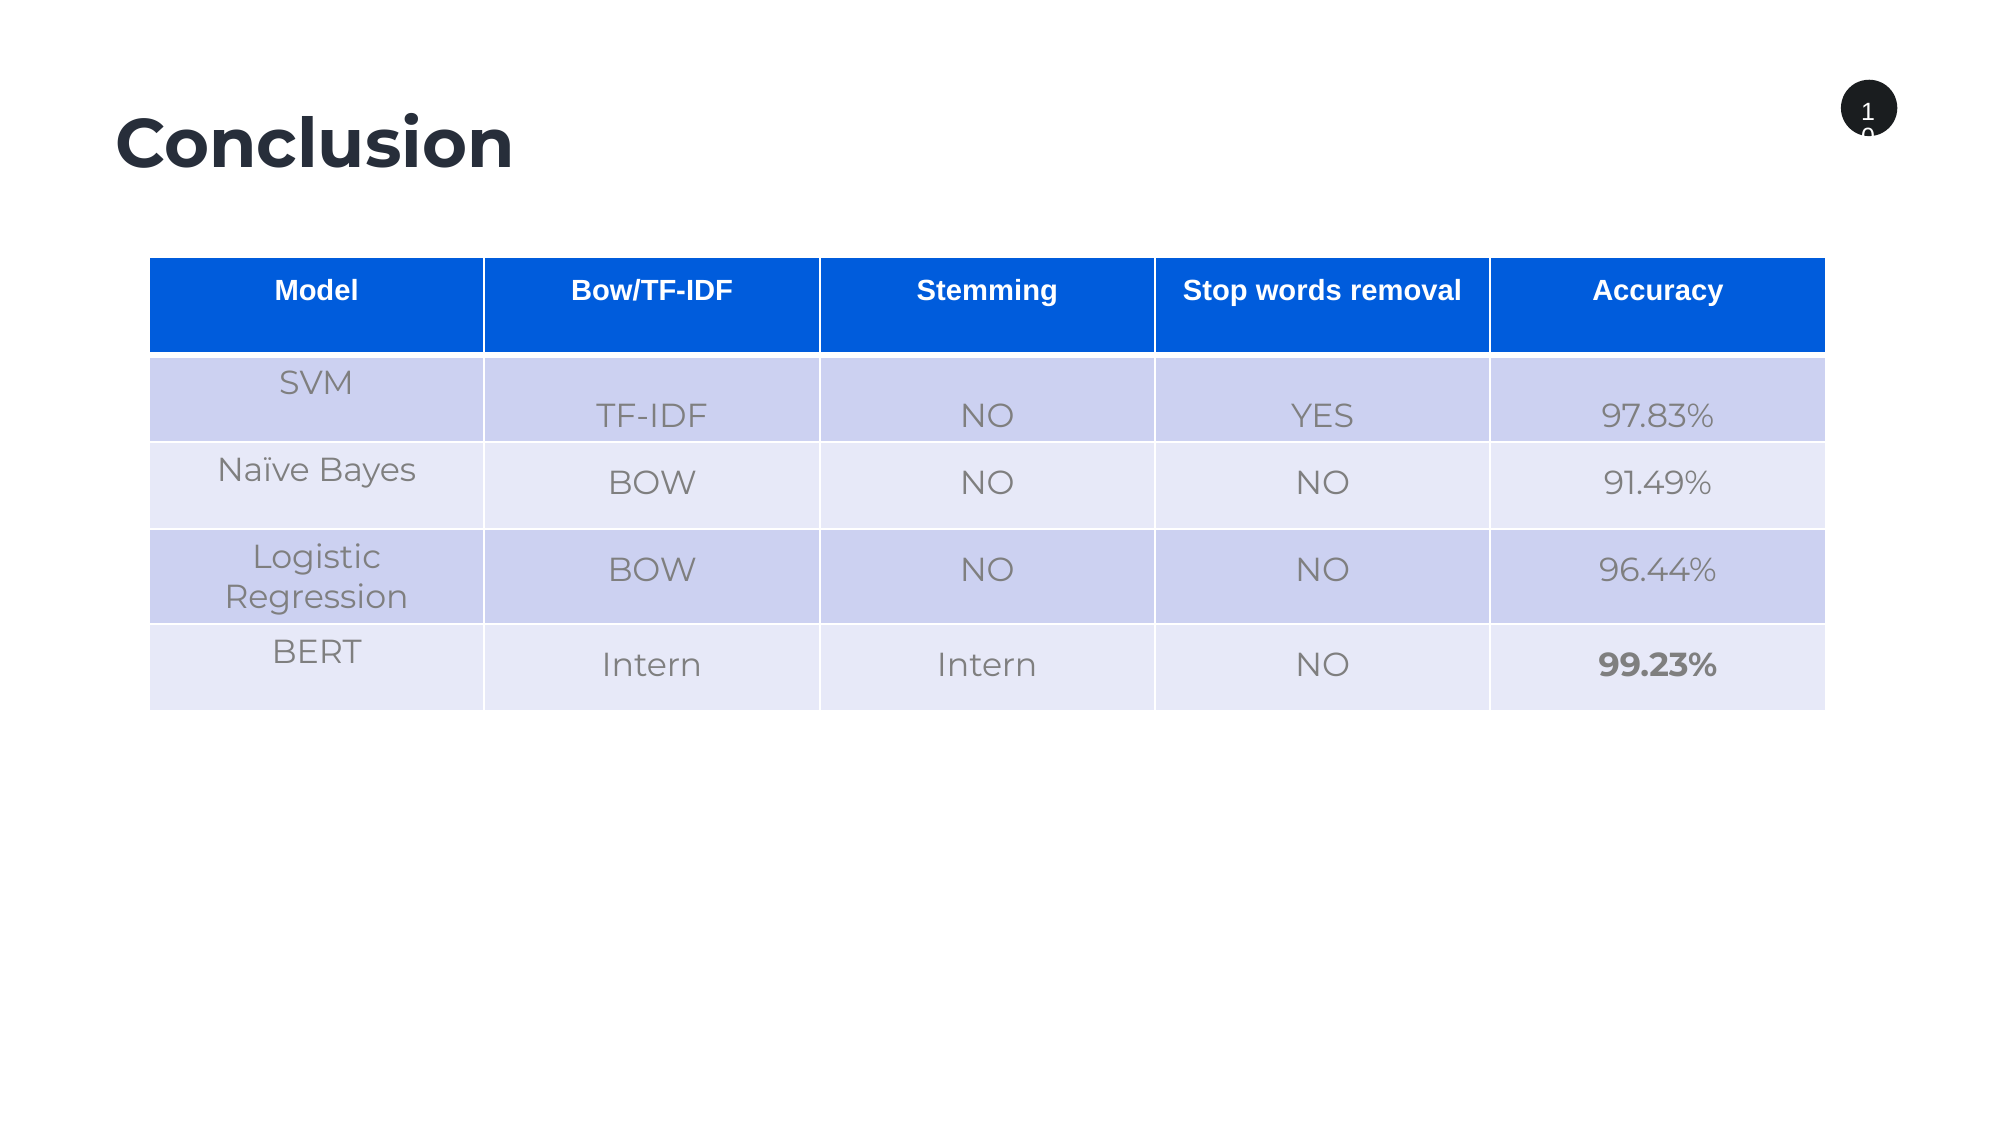

10
Conclusion
| Model | Bow/TF-IDF | Stemming | Stop words removal | Accuracy |
| --- | --- | --- | --- | --- |
| SVM | TF-IDF | NO | YES | 97.83% |
| Naïve Bayes | BOW | NO | NO | 91.49% |
| Logistic Regression | BOW | NO | NO | 96.44% |
| BERT | Intern | Intern | NO | 99.23% |